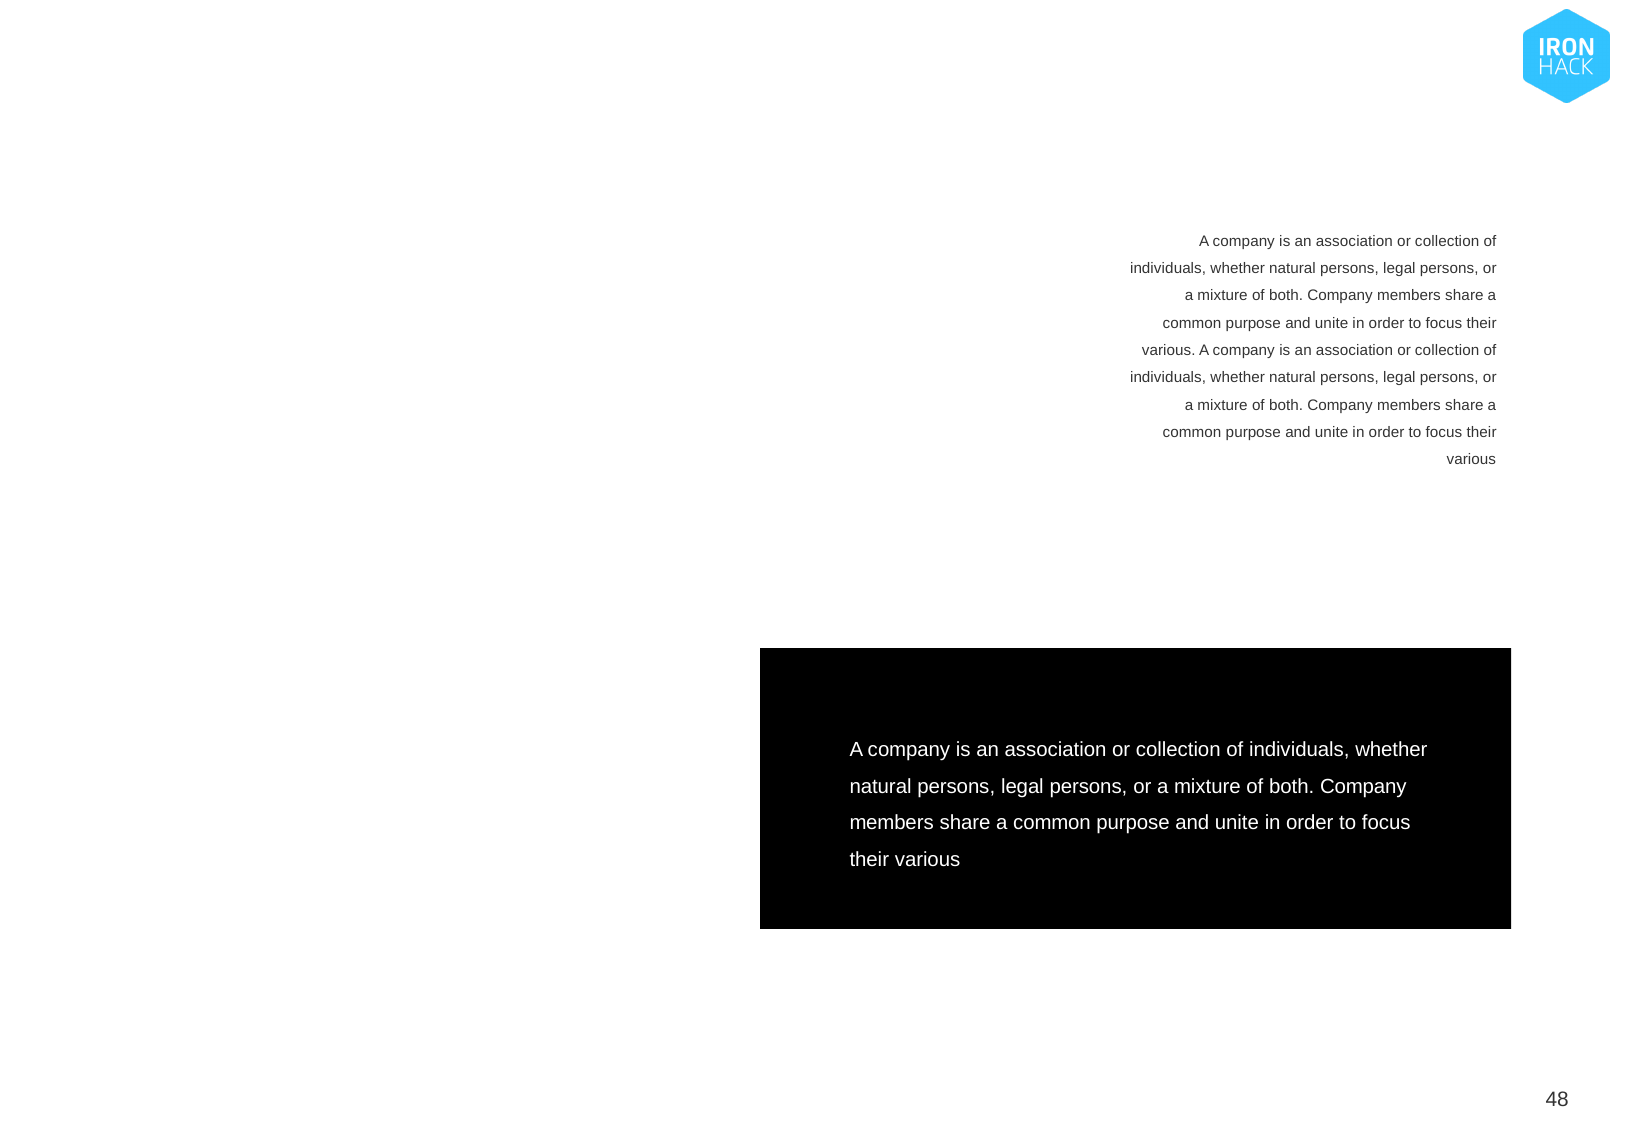

A company is an association or collection of individuals, whether natural persons, legal persons, or a mixture of both. Company members share a common purpose and unite in order to focus their various. A company is an association or collection of individuals, whether natural persons, legal persons, or a mixture of both. Company members share a common purpose and unite in order to focus their various

A company is an association or collection of individuals, whether natural persons, legal persons, or a mixture of both. Company members share a common purpose and unite in order to focus their various